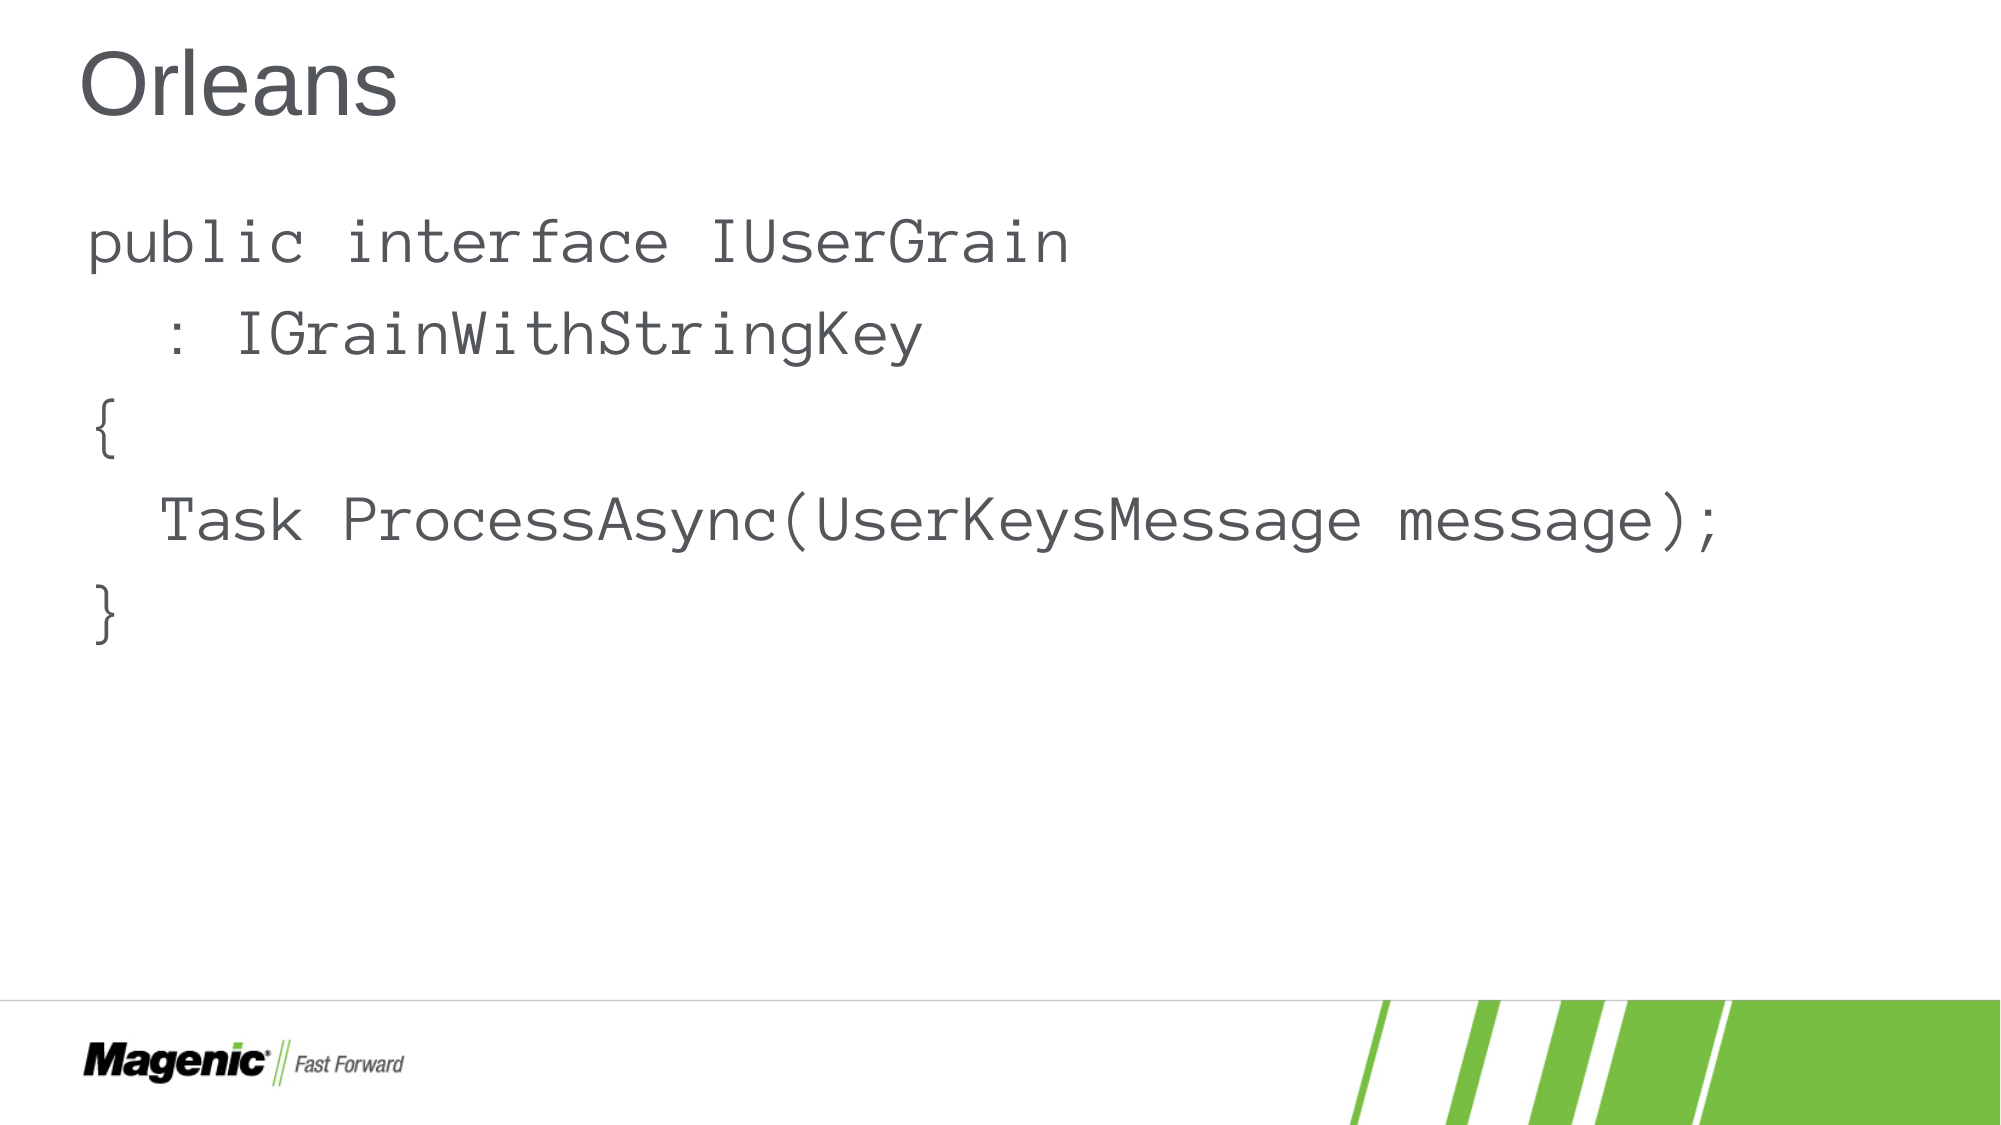

# Orleans
public interface IUserGrain
  : IGrainWithStringKey
{
  Task ProcessAsync(UserKeysMessage message);
}